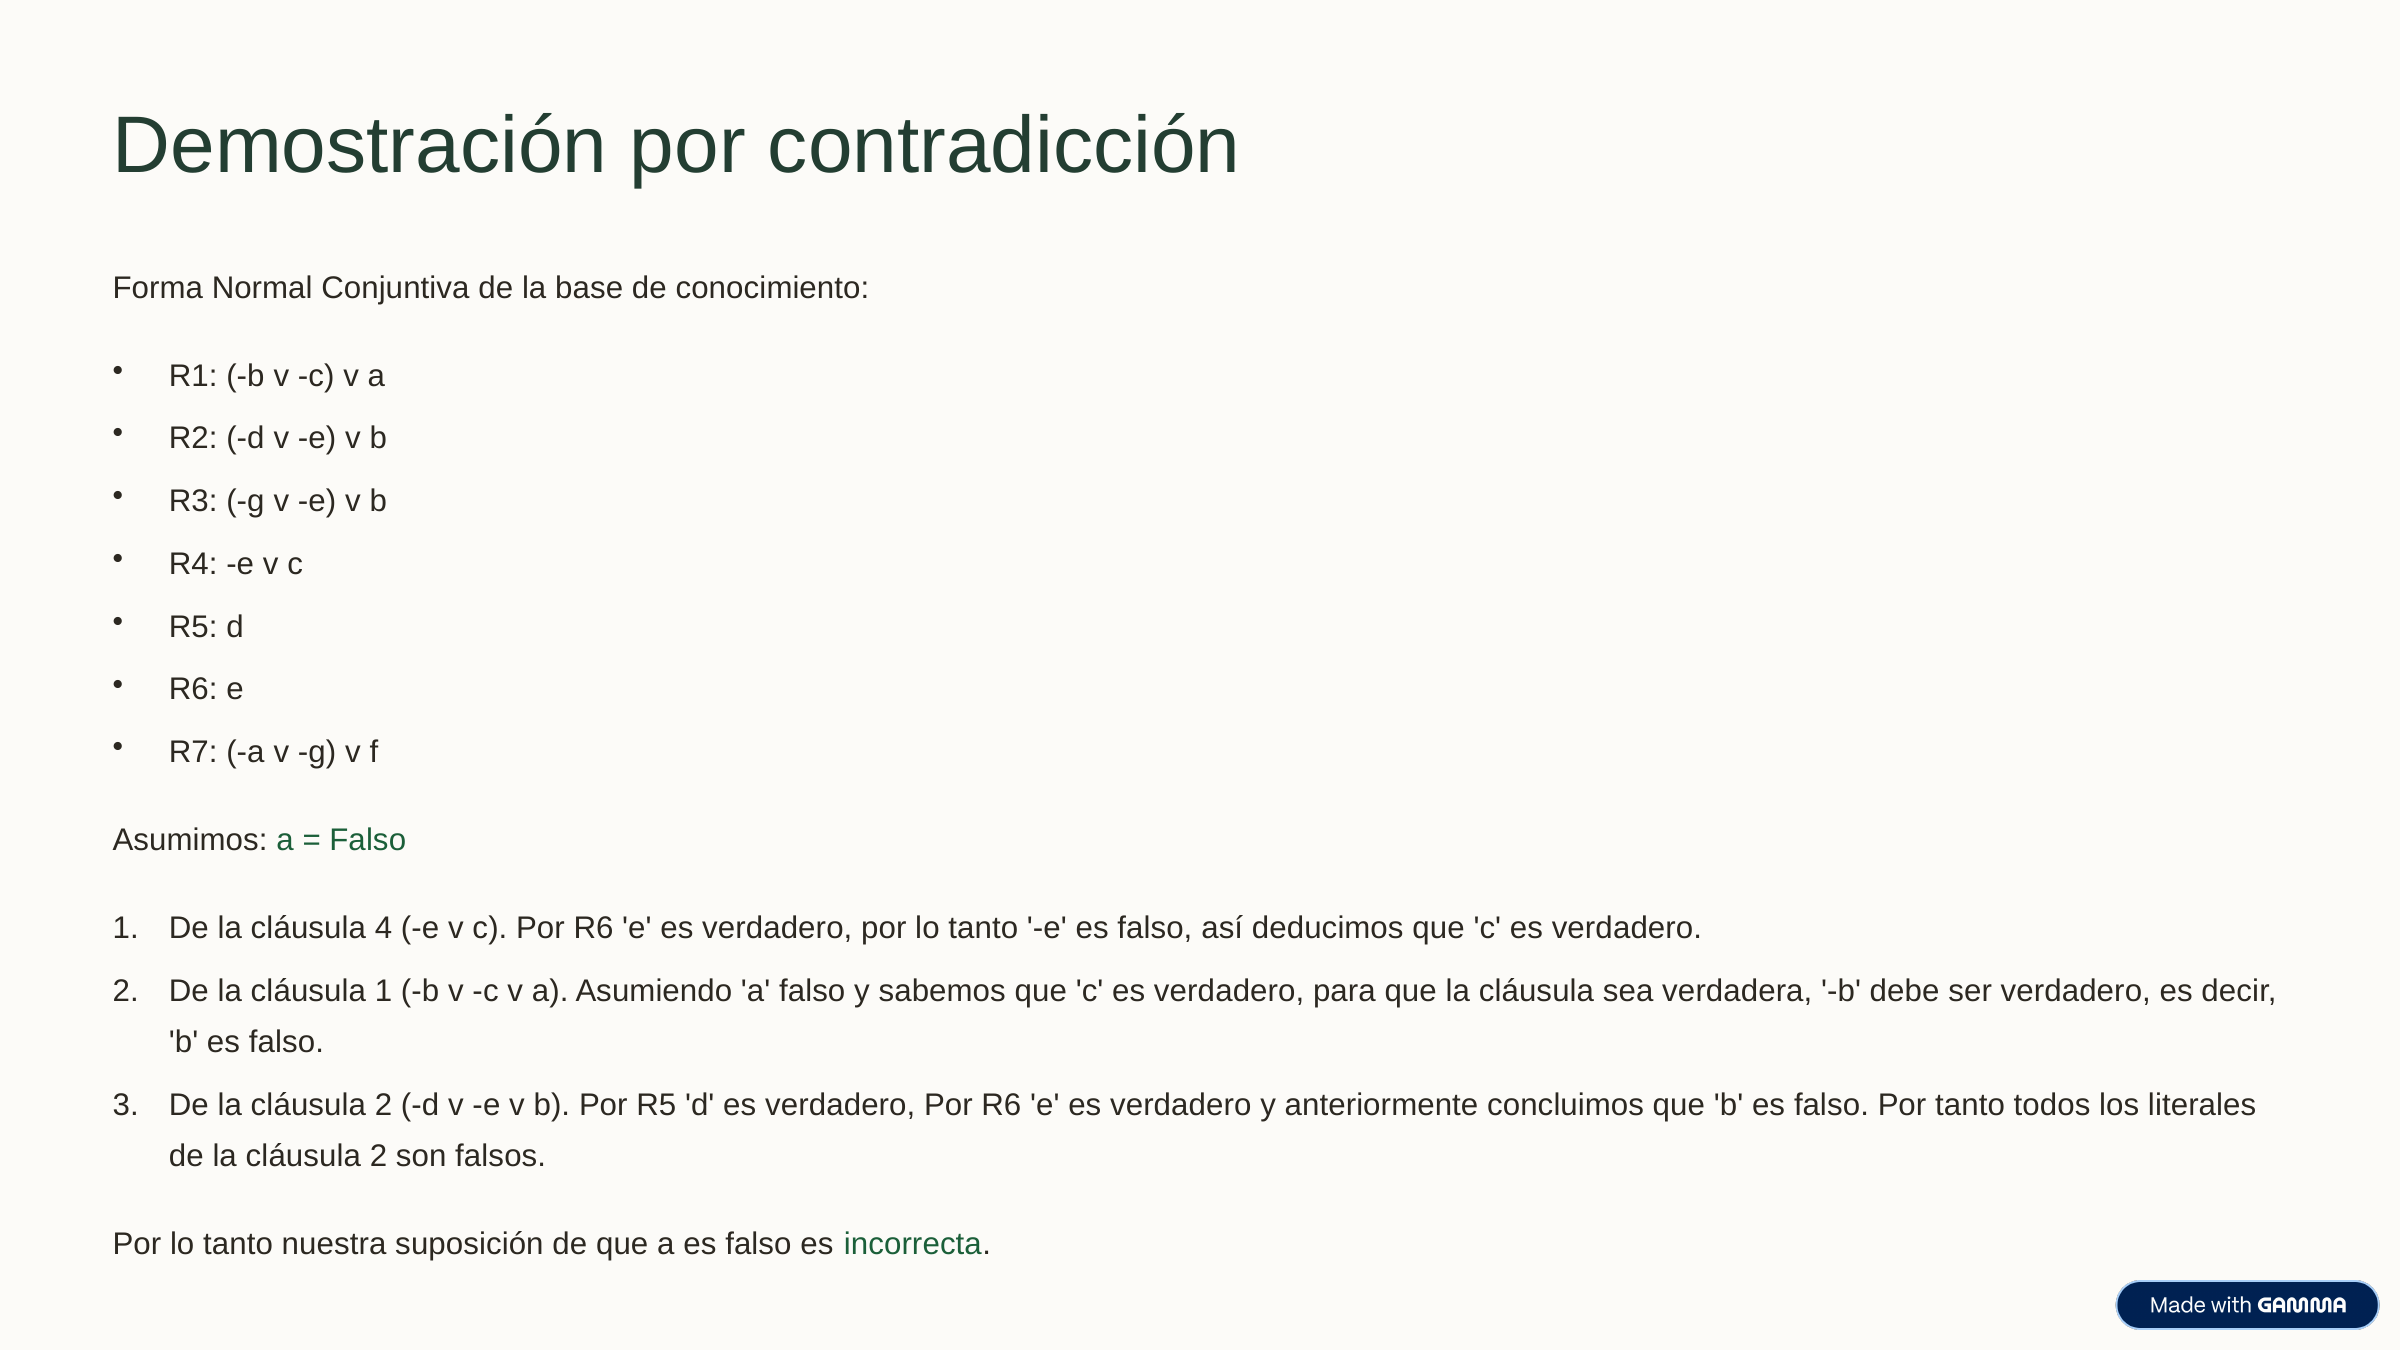

Demostración por contradicción
Forma Normal Conjuntiva de la base de conocimiento:
R1: (-b v -c) v a
R2: (-d v -e) v b
R3: (-g v -e) v b
R4: -e v c
R5: d
R6: e
R7: (-a v -g) v f
Asumimos: a = Falso
De la cláusula 4 (-e v c). Por R6 'e' es verdadero, por lo tanto '-e' es falso, así deducimos que 'c' es verdadero.
De la cláusula 1 (-b v -c v a). Asumiendo 'a' falso y sabemos que 'c' es verdadero, para que la cláusula sea verdadera, '-b' debe ser verdadero, es decir, 'b' es falso.
De la cláusula 2 (-d v -e v b). Por R5 'd' es verdadero, Por R6 'e' es verdadero y anteriormente concluimos que 'b' es falso. Por tanto todos los literales de la cláusula 2 son falsos.
Por lo tanto nuestra suposición de que a es falso es incorrecta.